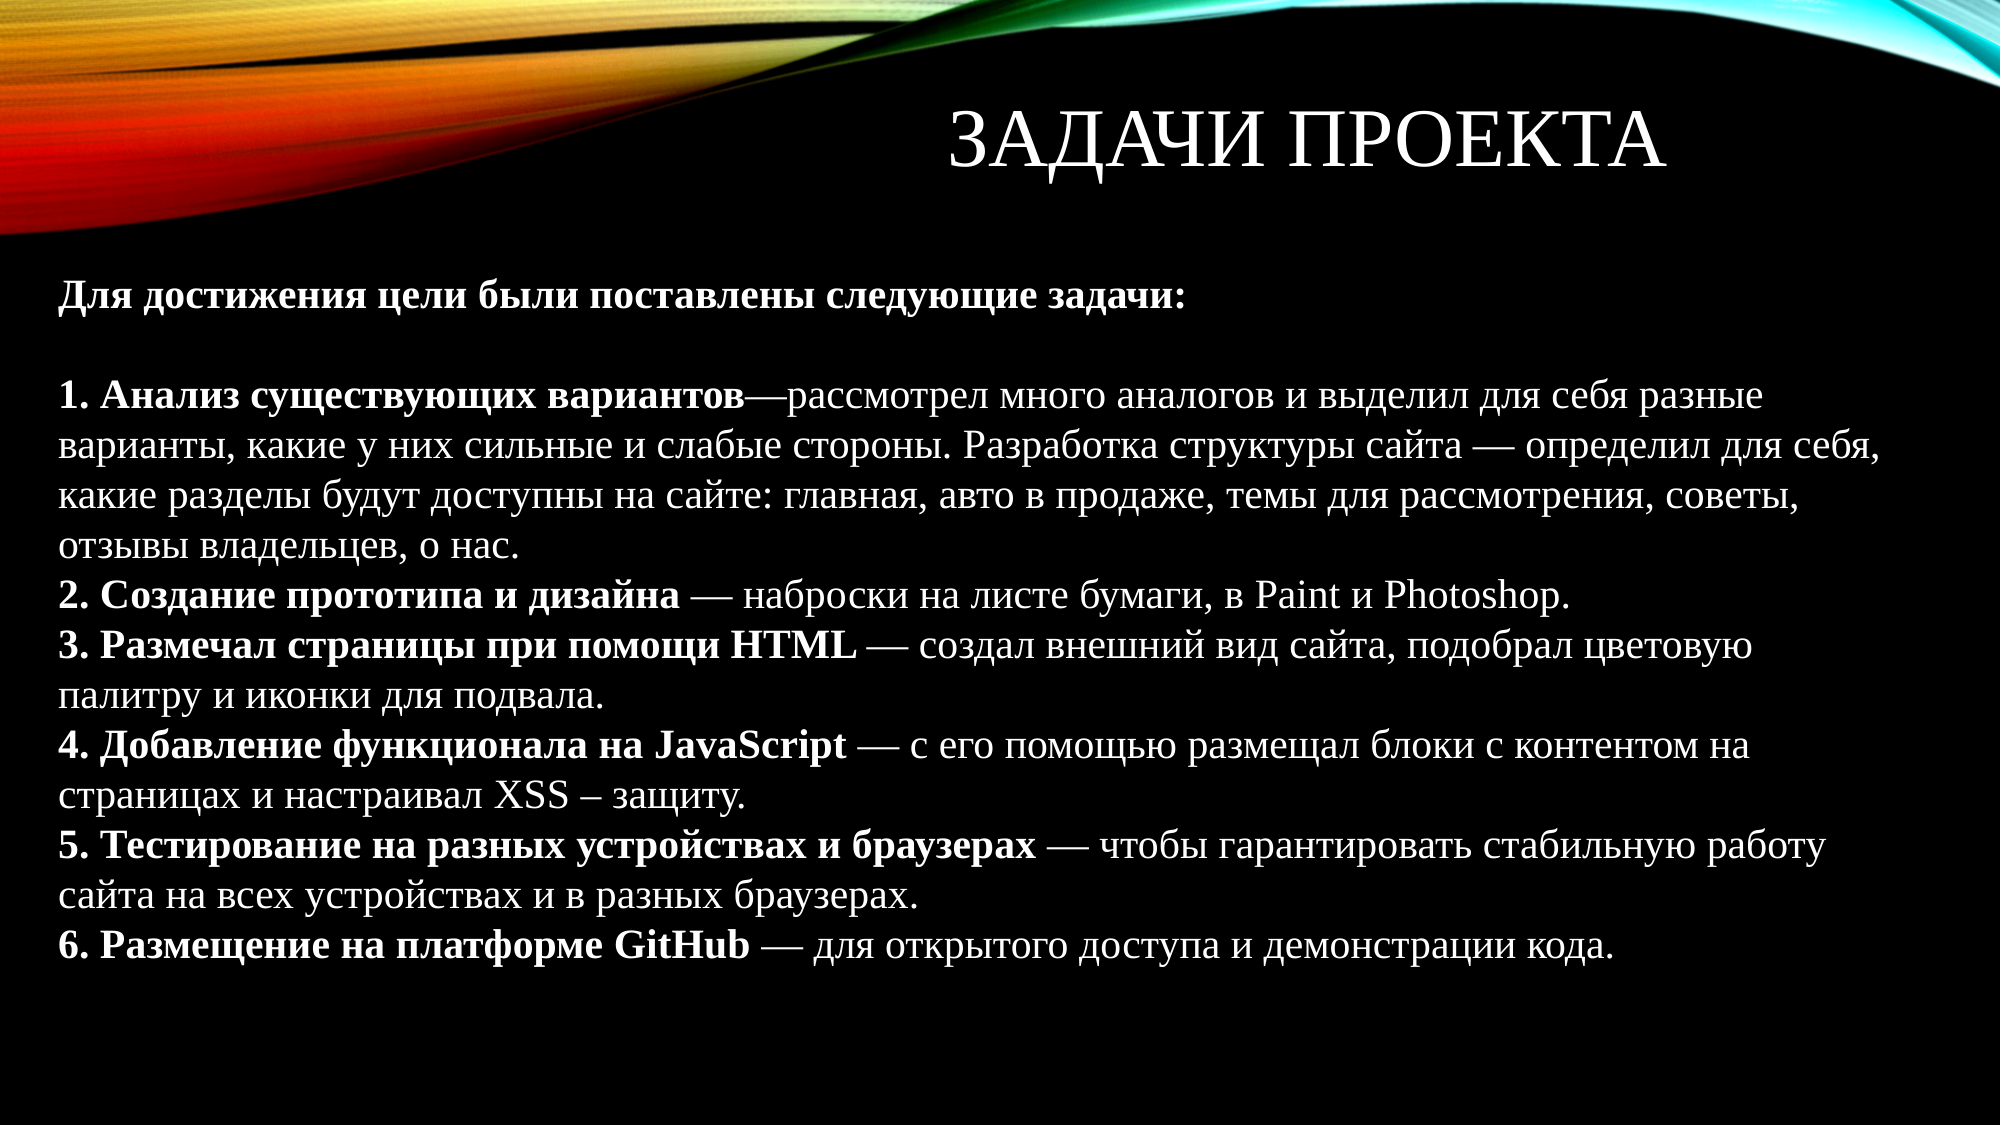

# Задачи проекта
Для достижения цели были поставлены следующие задачи:
1. Анализ существующих вариантов—рассмотрел много аналогов и выделил для себя разные варианты, какие у них сильные и слабые стороны. Разработка структуры сайта — определил для себя, какие разделы будут доступны на сайте: главная, авто в продаже, темы для рассмотрения, советы, отзывы владельцев, о нас.
2. Создание прототипа и дизайна — наброски на листе бумаги, в Paint и Photoshop.
3. Размечал страницы при помощи HTML — создал внешний вид сайта, подобрал цветовую палитру и иконки для подвала.
4. Добавление функционала на JavaScript — с его помощью размещал блоки с контентом на страницах и настраивал XSS – защиту.
5. Тестирование на разных устройствах и браузерах — чтобы гарантировать стабильную работу сайта на всех устройствах и в разных браузерах.
6. Размещение на платформе GitHub — для открытого доступа и демонстрации кода.